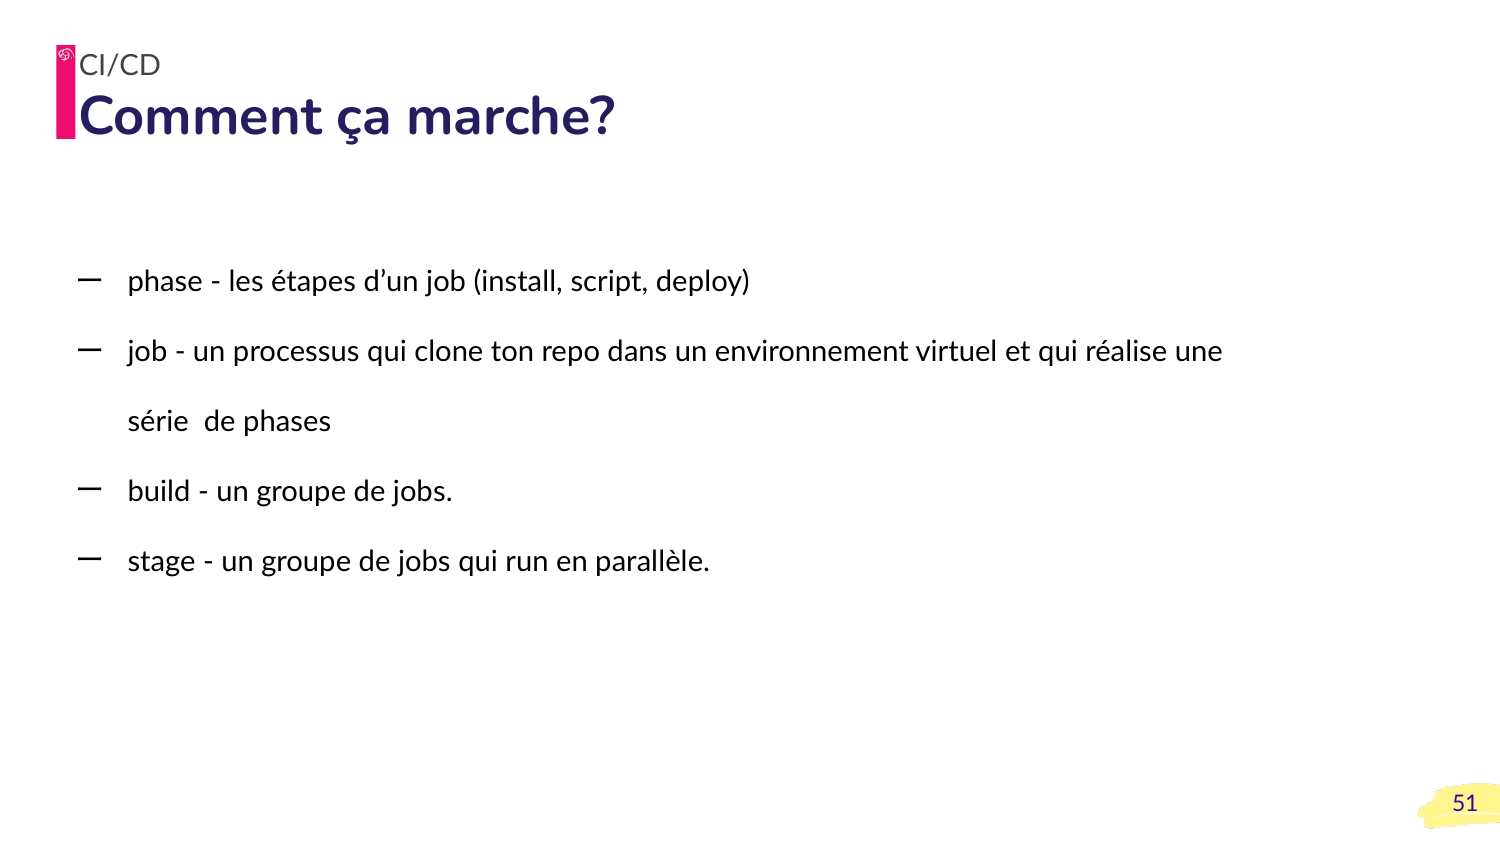

CI/CD
# Comment ça marche?

phase - les étapes d’un job (install, script, deploy)
job - un processus qui clone ton repo dans un environnement virtuel et qui réalise une série  de phases
build - un groupe de jobs.
stage - un groupe de jobs qui run en parallèle.
51